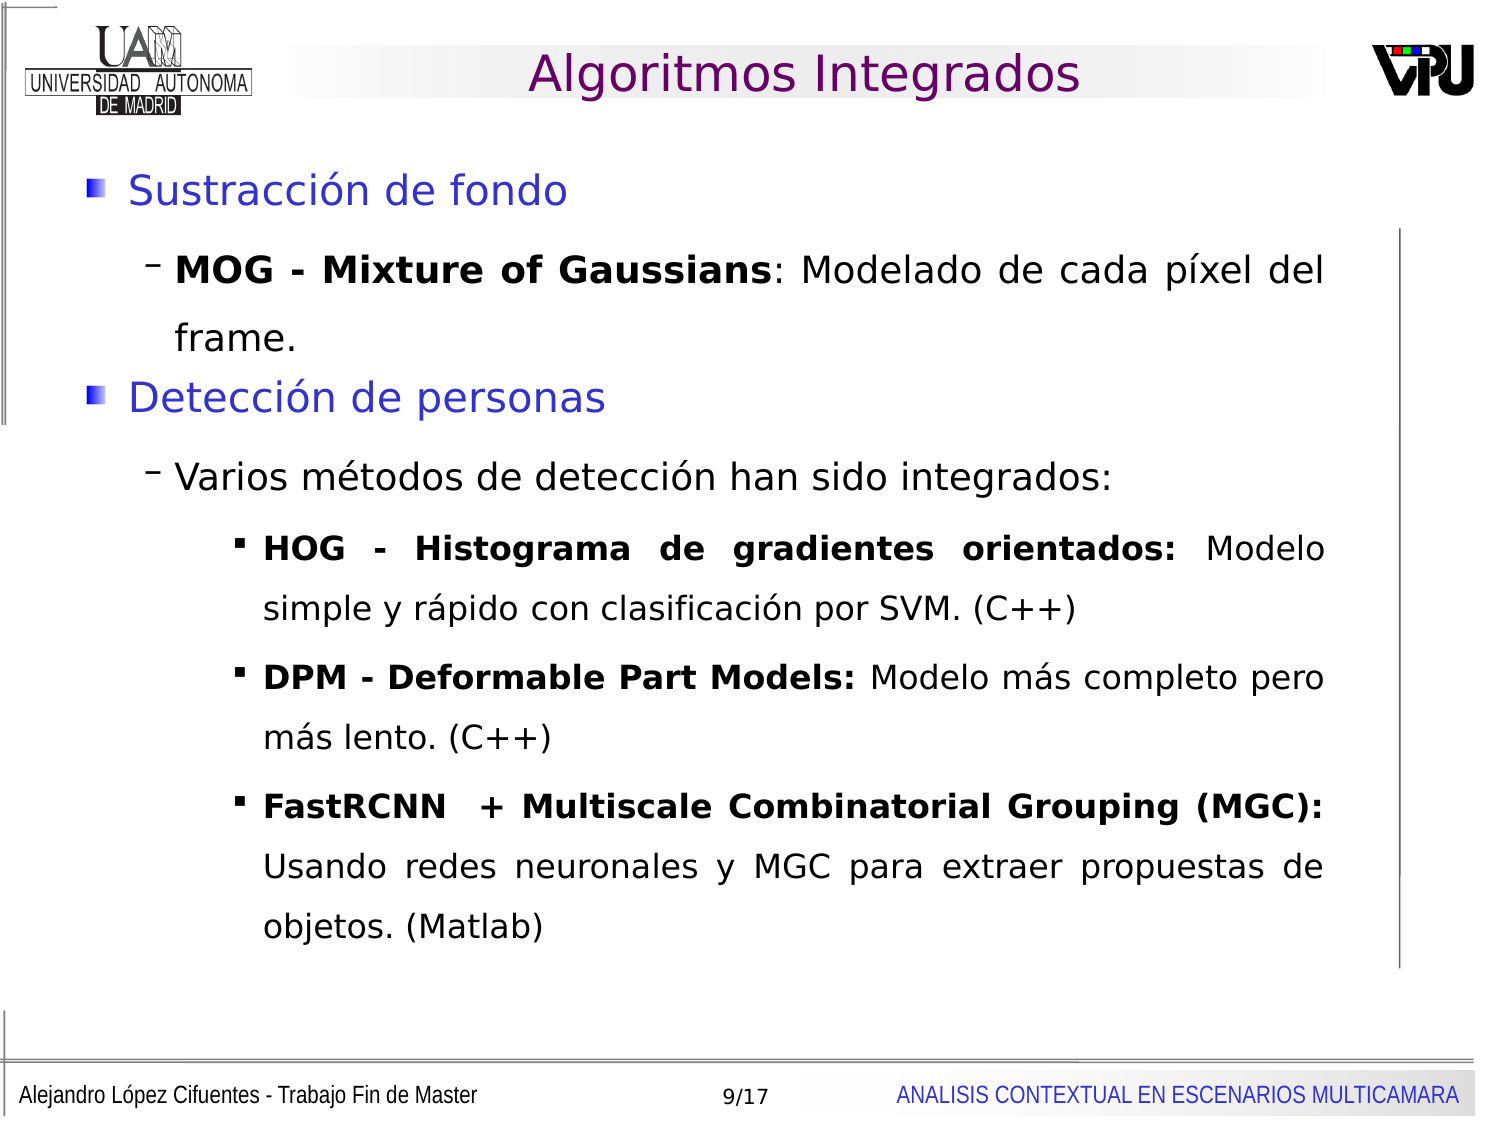

# Algoritmos Integrados
 Sustracción de fondo
MOG - Mixture of Gaussians: Modelado de cada píxel del frame.
 Detección de personas
Varios métodos de detección han sido integrados:
HOG - Histograma de gradientes orientados: Modelo simple y rápido con clasificación por SVM. (C++)
DPM - Deformable Part Models: Modelo más completo pero más lento. (C++)
FastRCNN  + Multiscale Combinatorial Grouping (MGC): Usando redes neuronales y MGC para extraer propuestas de objetos. (Matlab)